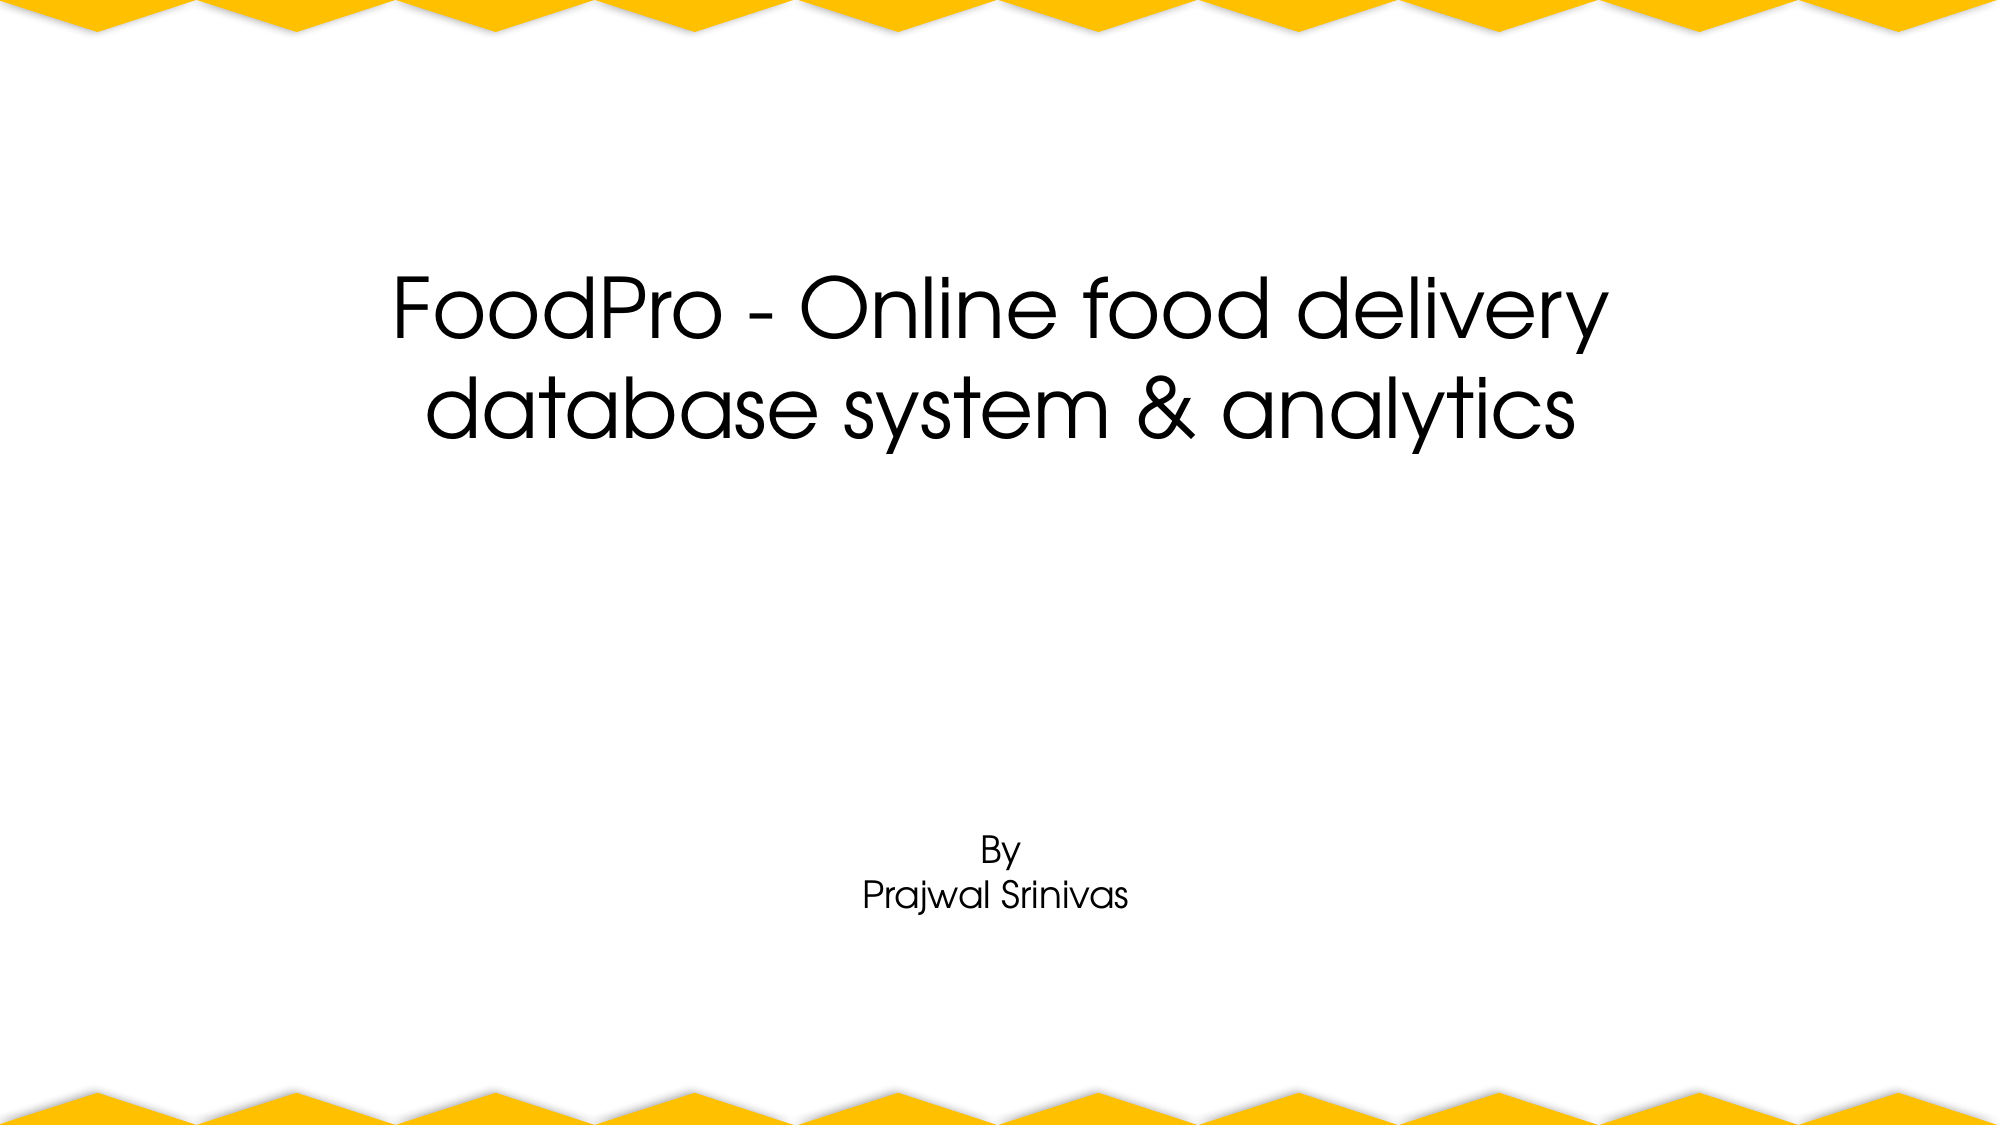

FoodPro - Online food delivery database system & analytics
By
Prajwal Srinivas